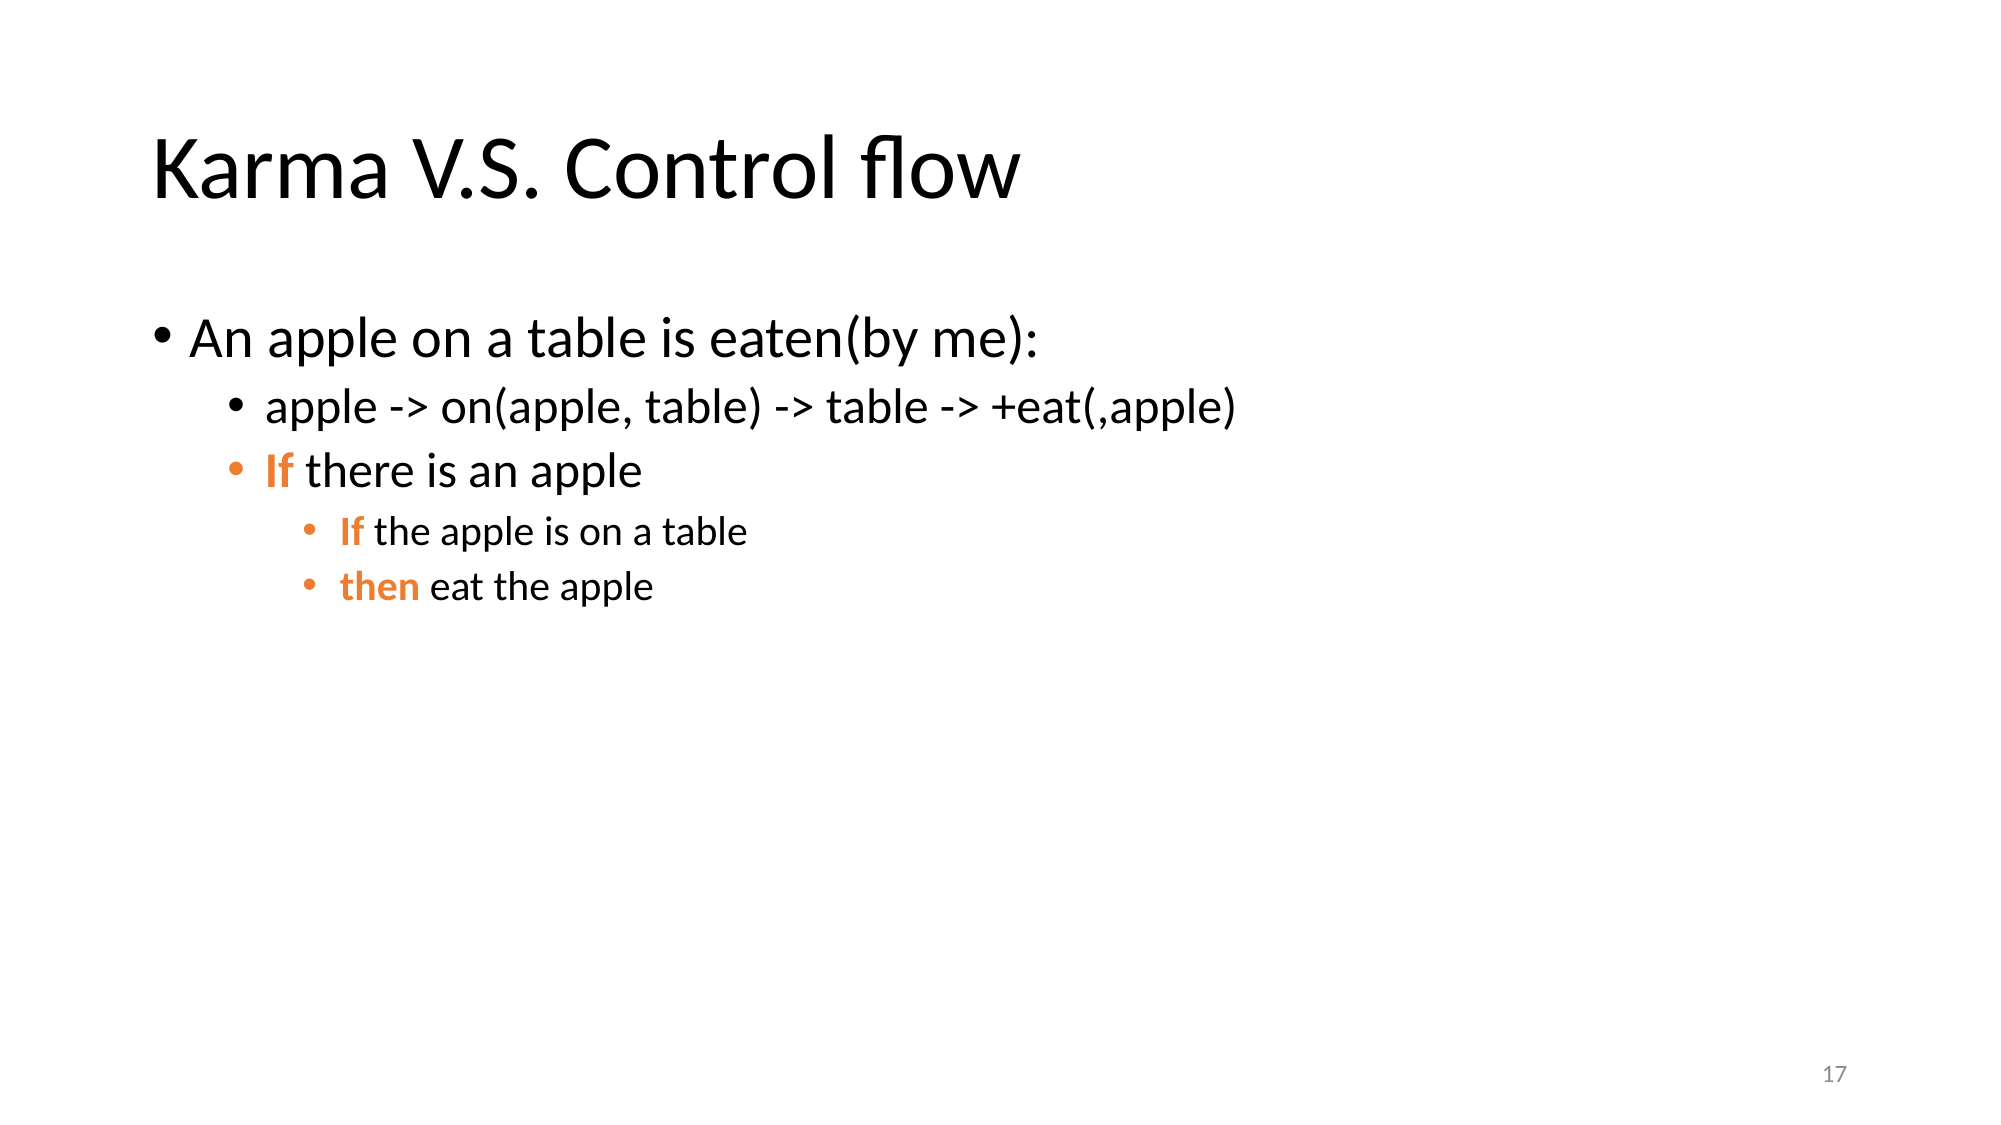

# Karma V.S. Control flow
An apple on a table is eaten(by me):
apple -> on(apple, table) -> table -> +eat(,apple)
If there is an apple
If the apple is on a table
then eat the apple
17